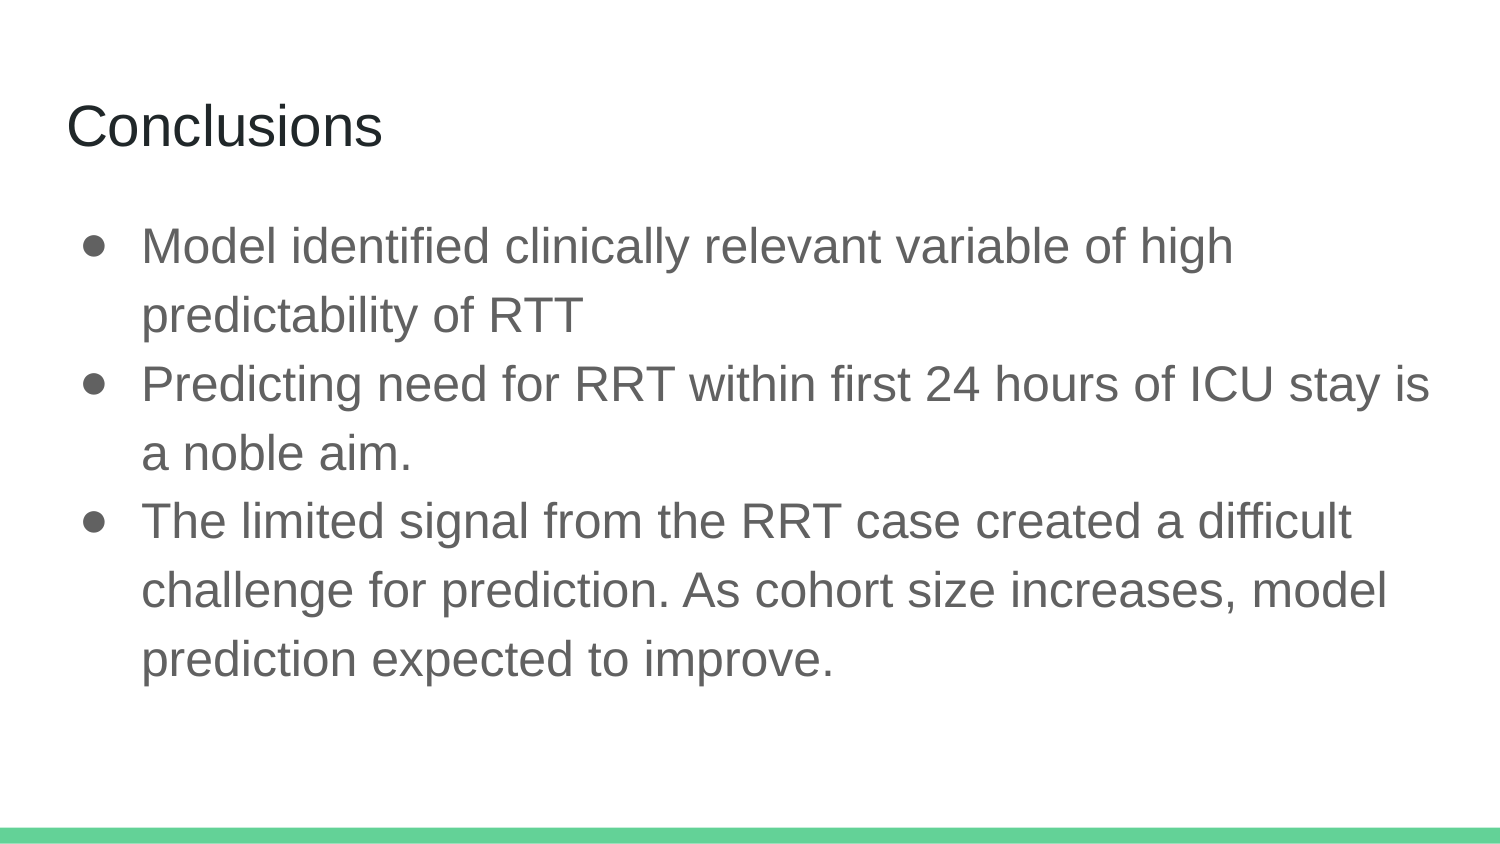

# Conclusions
Model identified clinically relevant variable of high predictability of RTT
Predicting need for RRT within first 24 hours of ICU stay is a noble aim.
The limited signal from the RRT case created a difficult challenge for prediction. As cohort size increases, model prediction expected to improve.